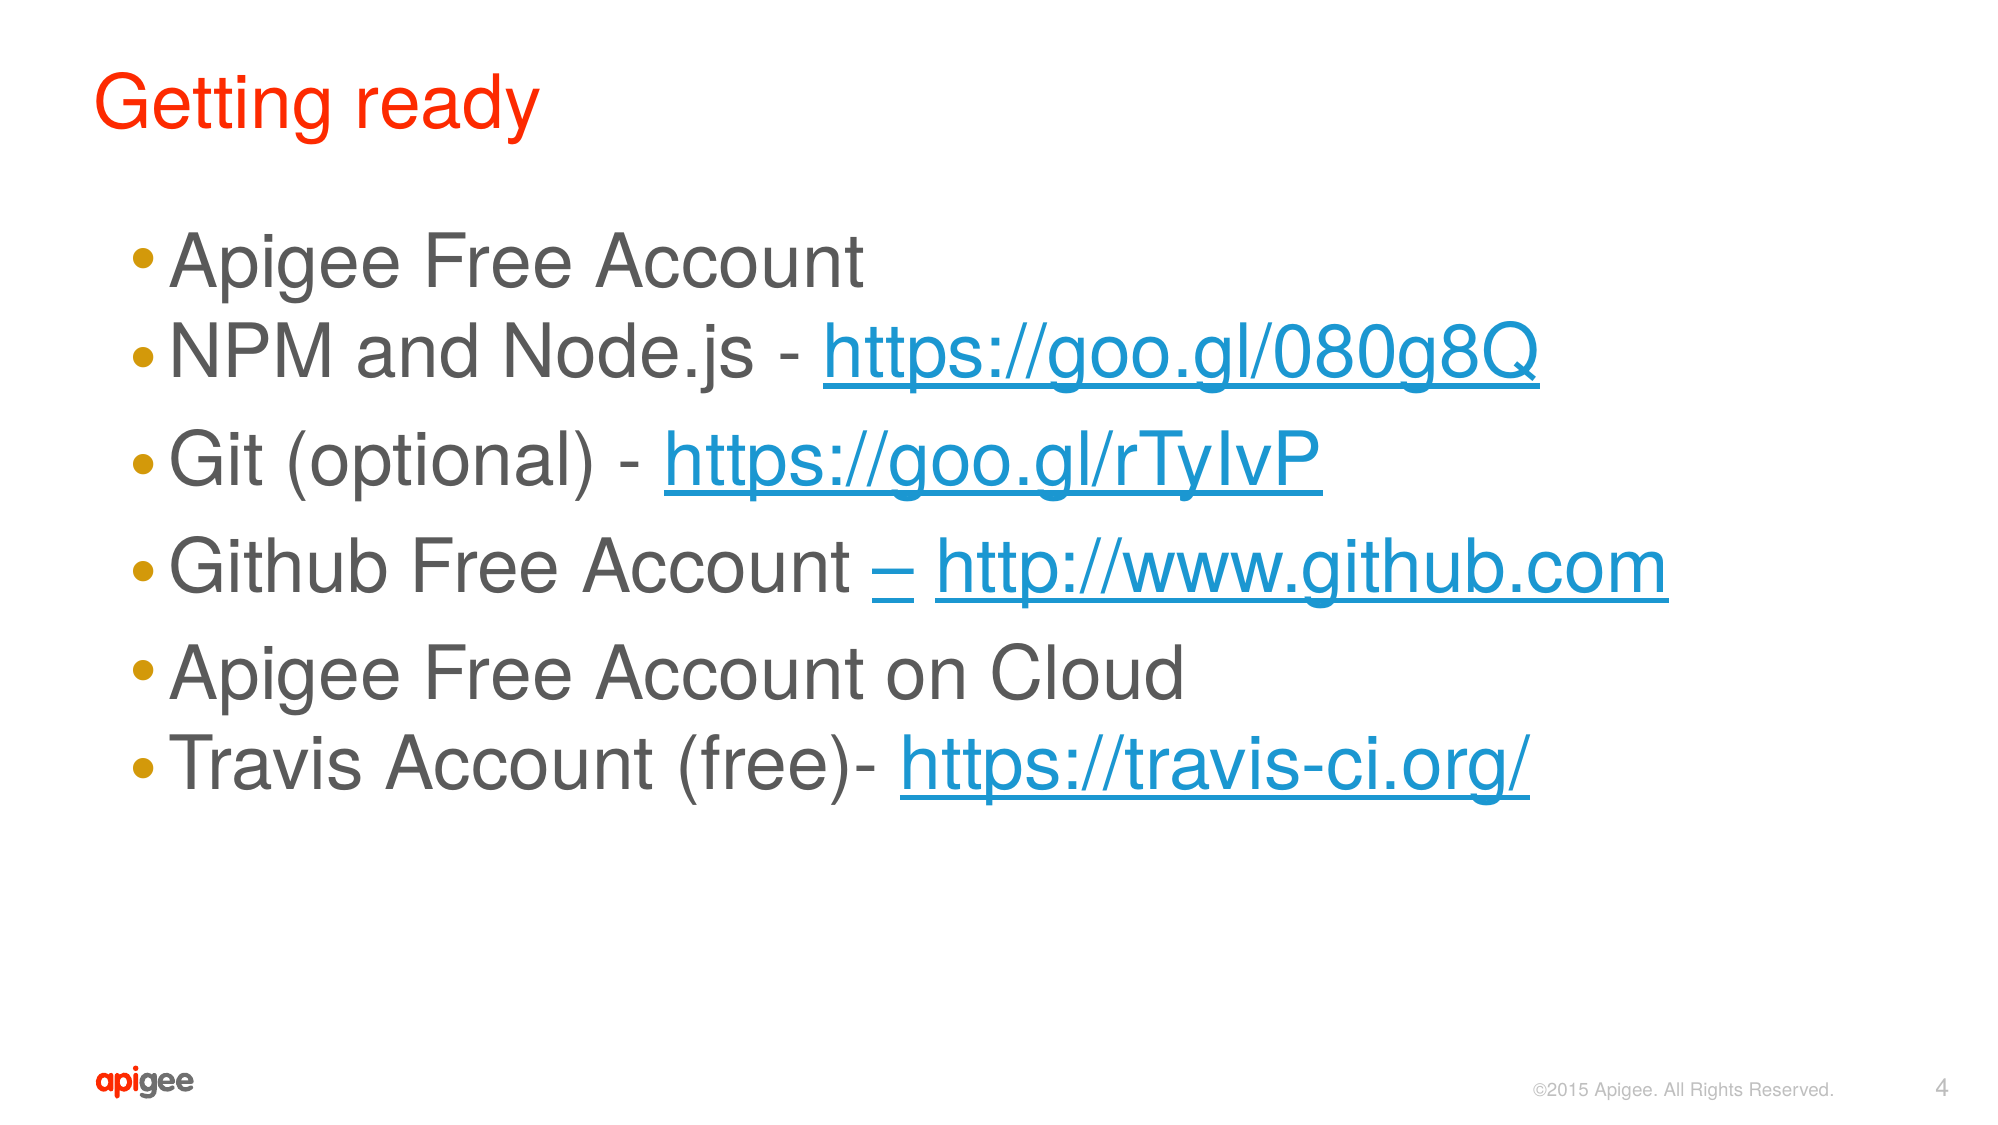

# Getting ready
Apigee Free Account
NPM and Node.js - https://goo.gl/080g8Q
Git (optional) - https://goo.gl/rTyIvP
Github Free Account – http://www.github.com
Apigee Free Account on Cloud
Travis Account (free)- https://travis-ci.org/

©2015 Apigee. All Rights Reserved.
4